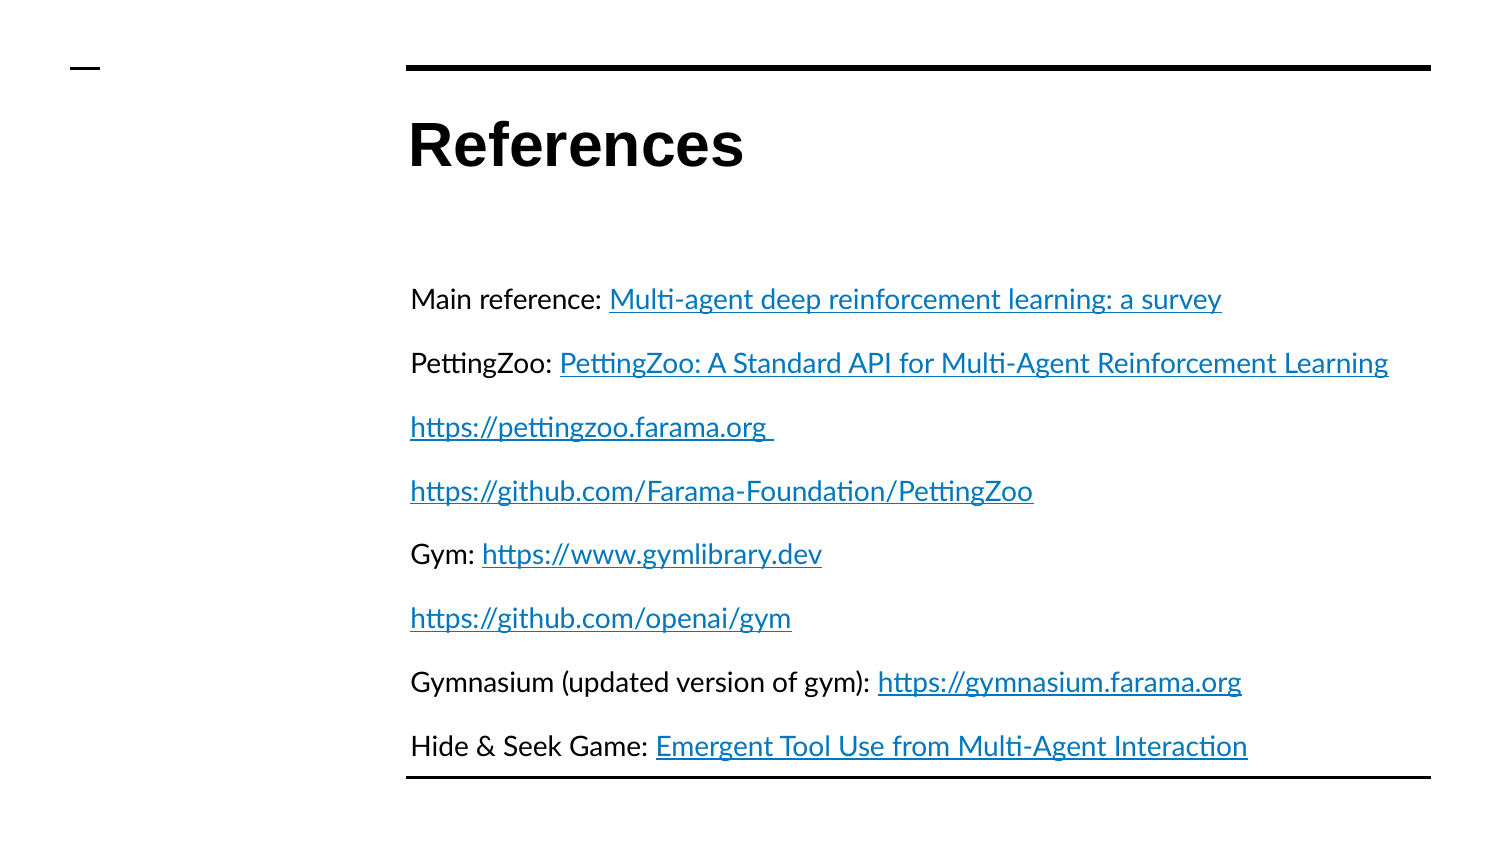

# References

Main reference: Multi-agent deep reinforcement learning: a survey
PettingZoo: PettingZoo: A Standard API for Multi-Agent Reinforcement Learning
https://pettingzoo.farama.org
https://github.com/Farama-Foundation/PettingZoo
Gym: https://www.gymlibrary.dev
https://github.com/openai/gym
Gymnasium (updated version of gym): https://gymnasium.farama.org
Hide & Seek Game: Emergent Tool Use from Multi-Agent Interaction